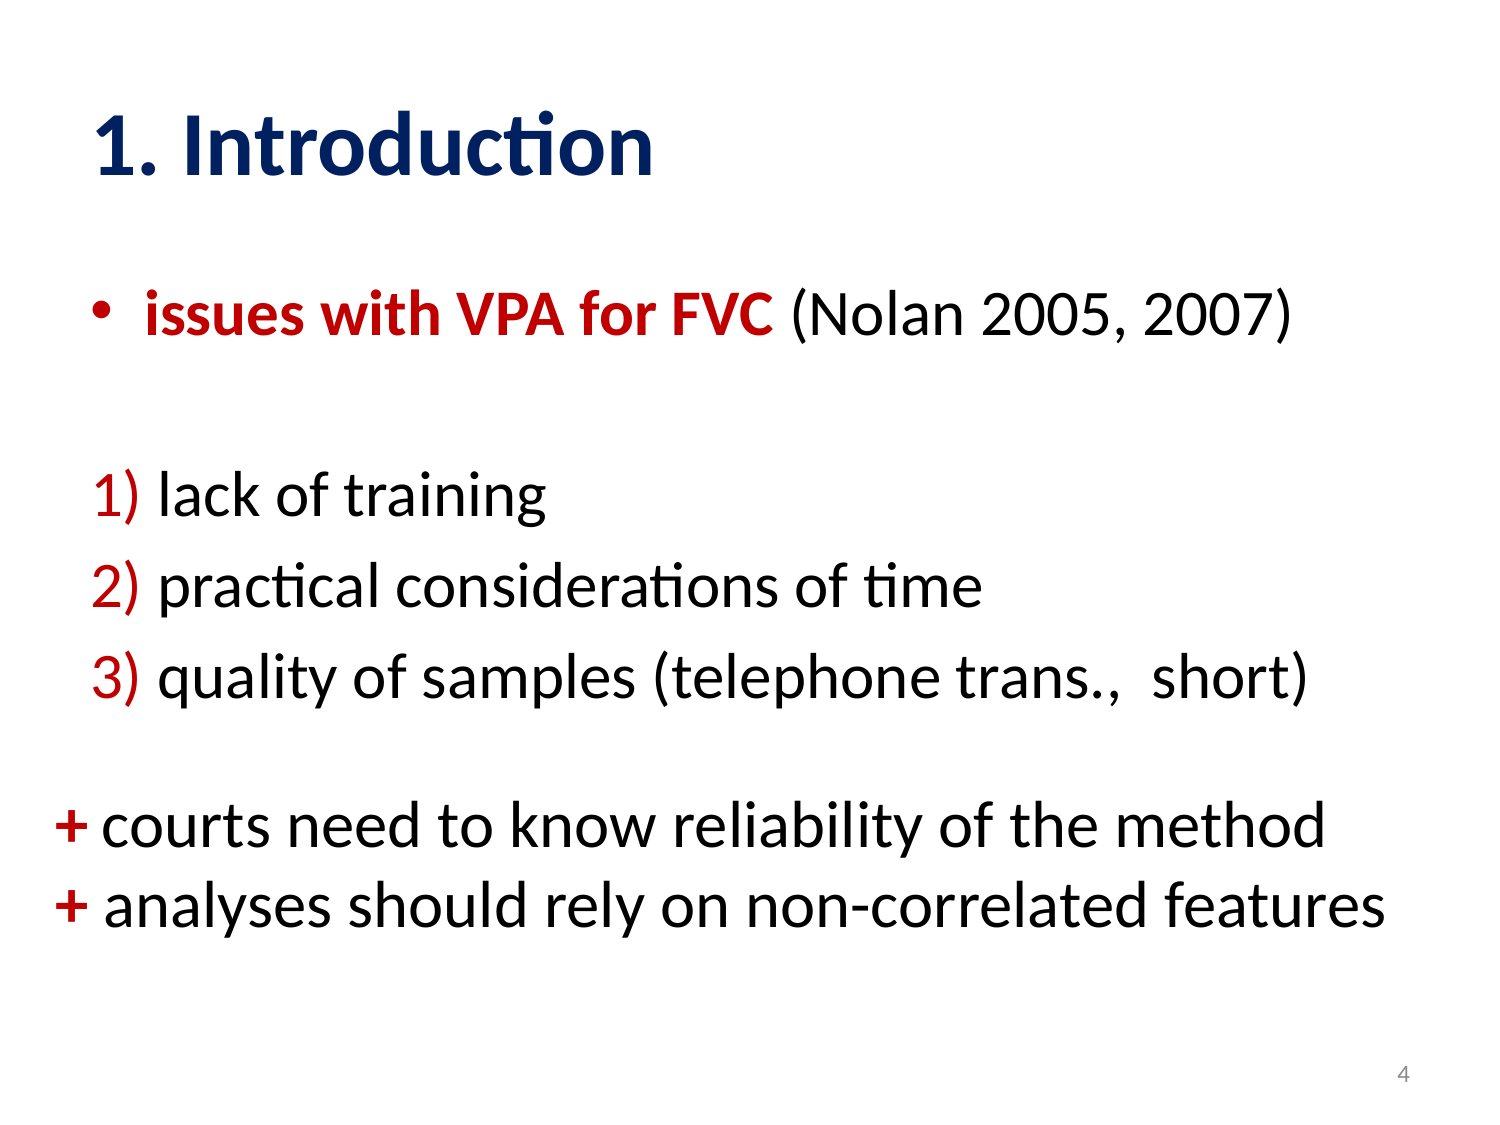

# 1. Introduction
issues with VPA for FVC (Nolan 2005, 2007)

1) lack of training
2) practical considerations of time
3) quality of samples (telephone trans.,  short)

+ courts need to know reliability of the method
+ analyses should rely on non-correlated features

4